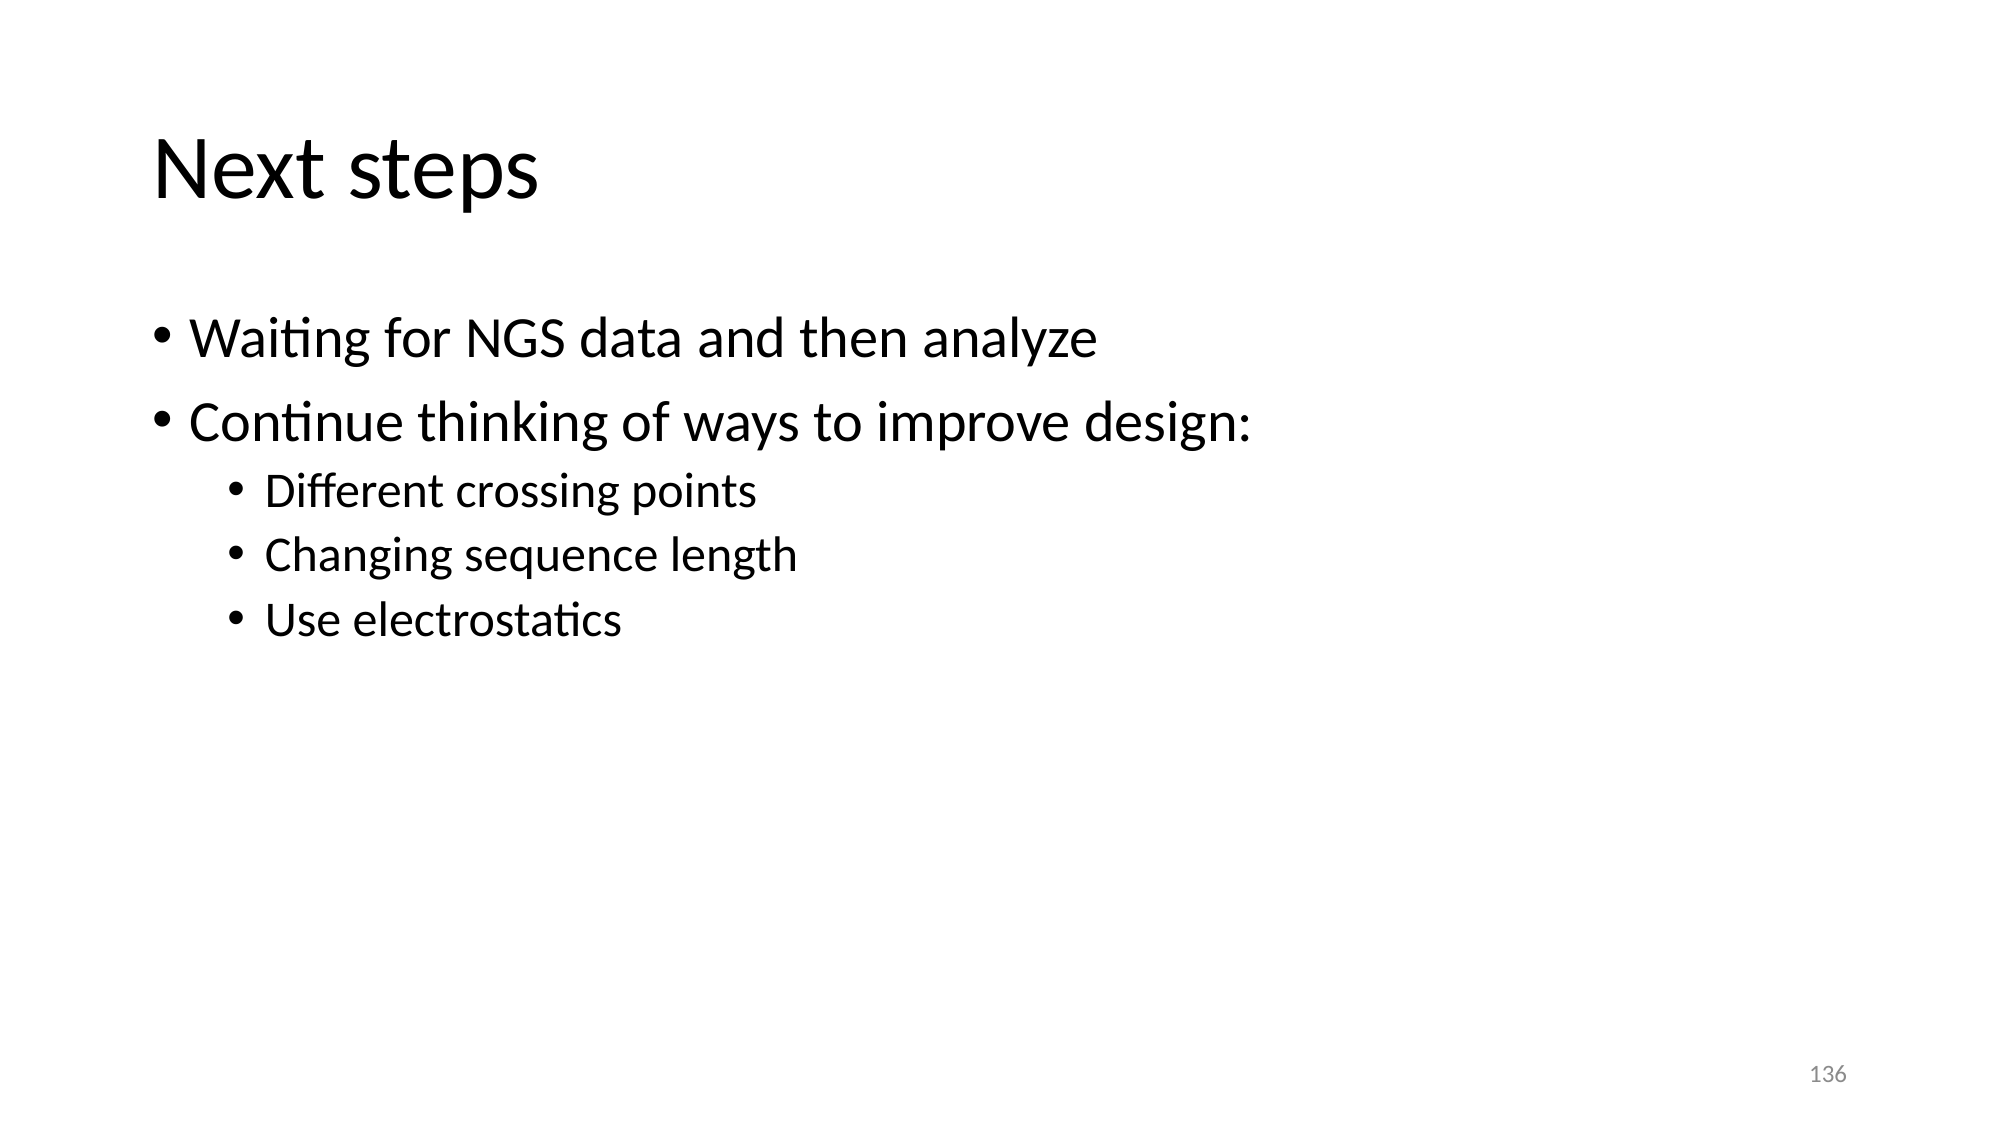

# Next steps
Waiting for NGS data and then analyze
Continue thinking of ways to improve design:
Different crossing points
Changing sequence length
Use electrostatics
136